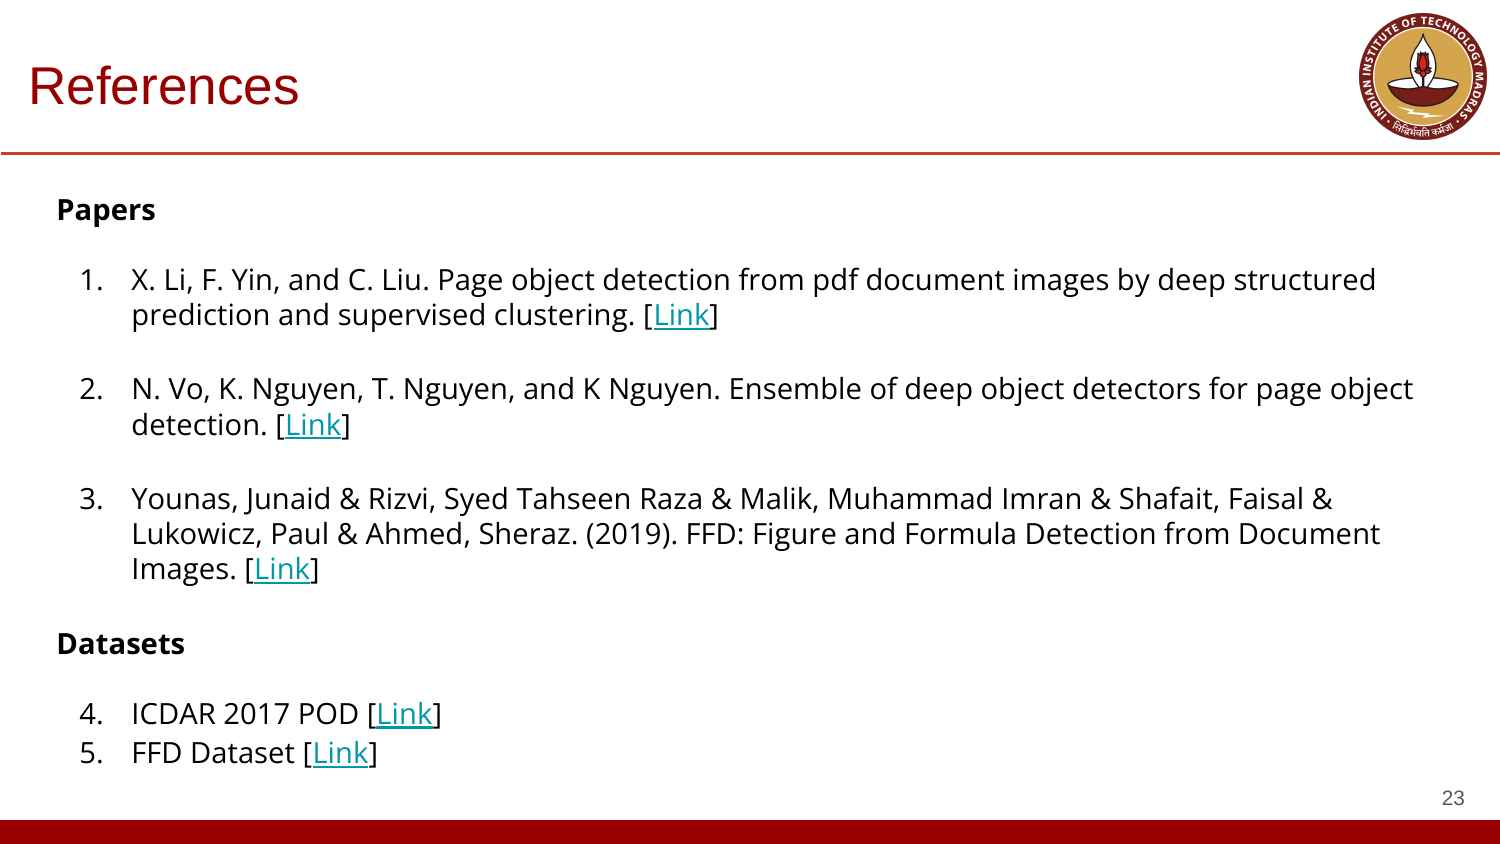

# References
Papers

X. Li, F. Yin, and C. Liu. Page object detection from pdf document images by deep structured prediction and supervised clustering. [Link]

N. Vo, K. Nguyen, T. Nguyen, and K Nguyen. Ensemble of deep object detectors for page object detection. [Link]

Younas, Junaid & Rizvi, Syed Tahseen Raza & Malik, Muhammad Imran & Shafait, Faisal & Lukowicz, Paul & Ahmed, Sheraz. (2019). FFD: Figure and Formula Detection from Document Images. [Link]

Datasets

ICDAR 2017 POD [Link]
FFD Dataset [Link]

23